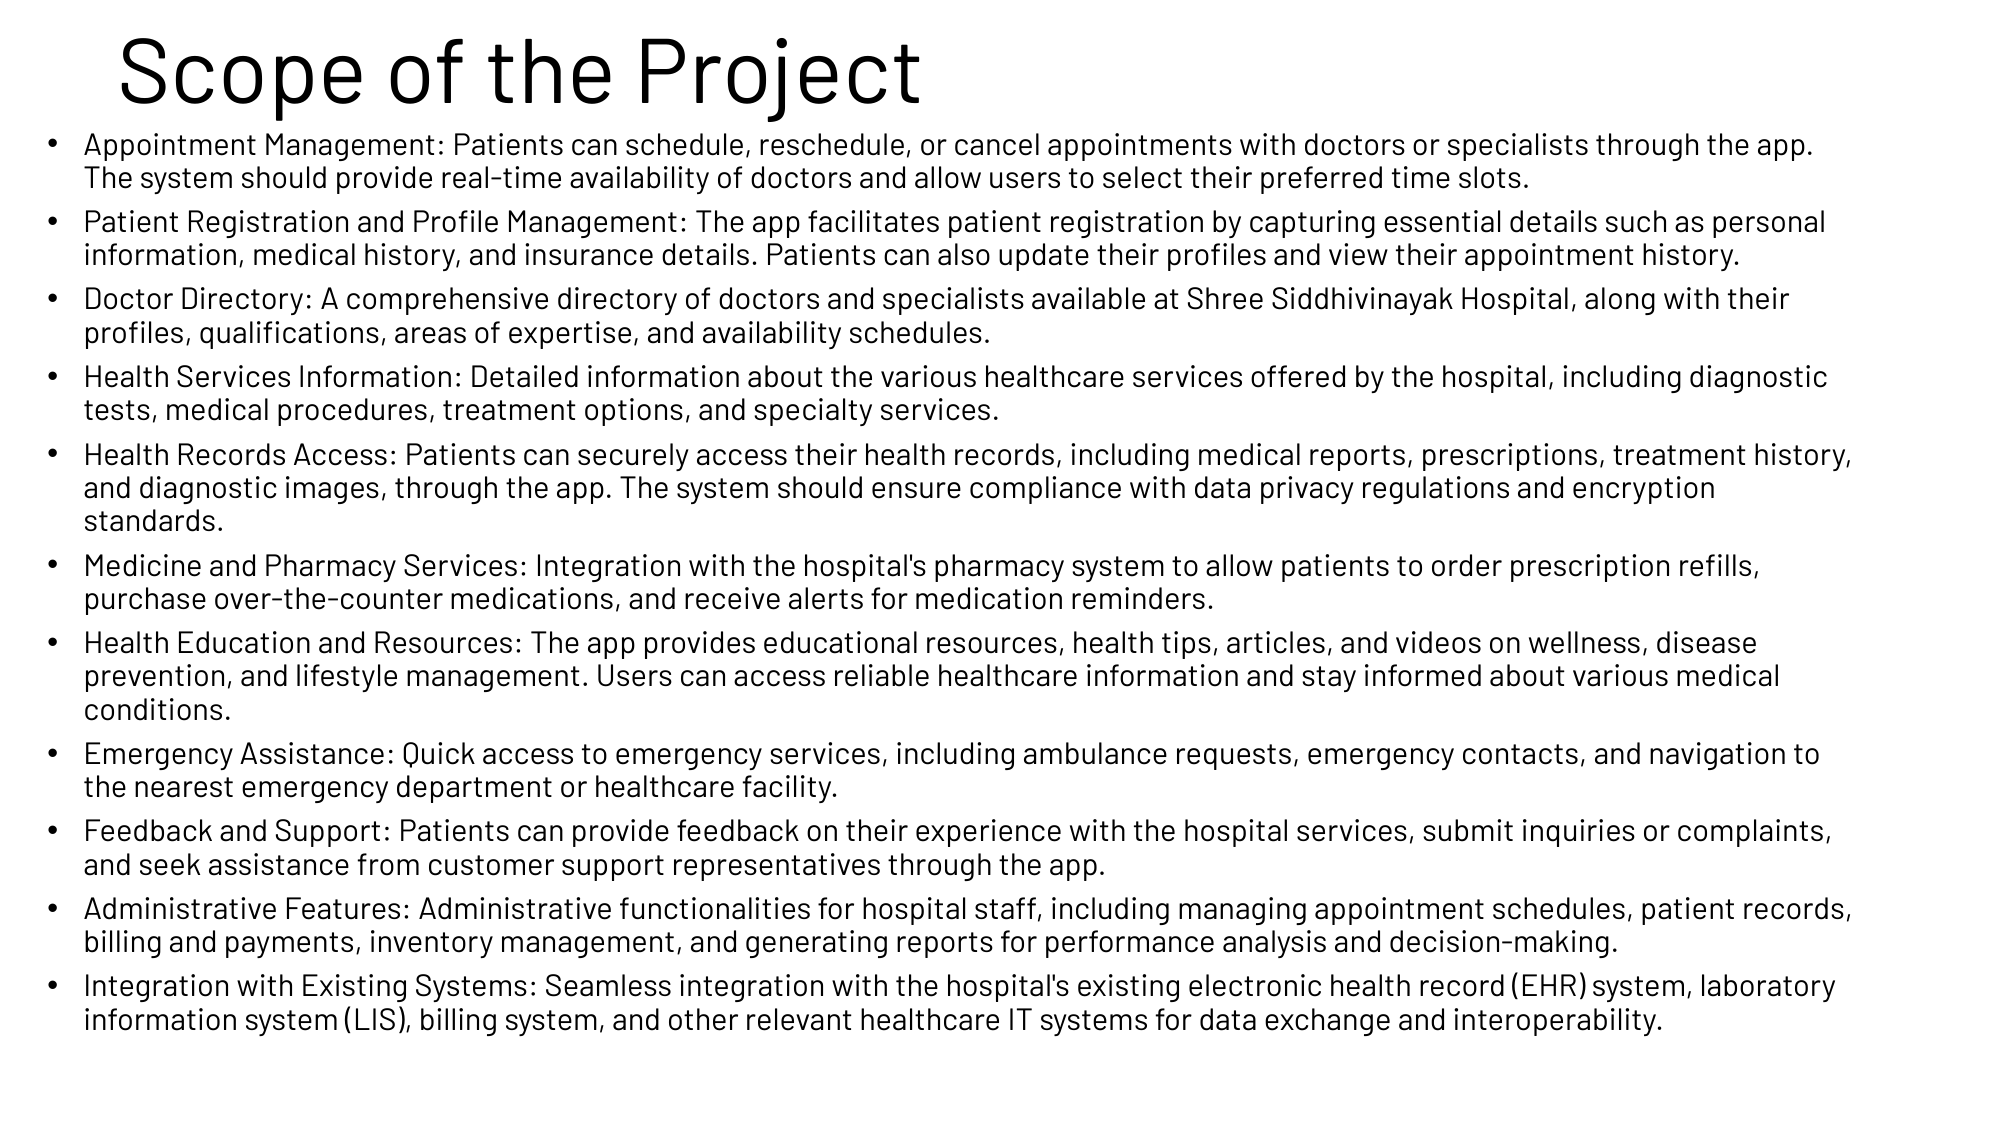

# Scope of the Project
Appointment Management: Patients can schedule, reschedule, or cancel appointments with doctors or specialists through the app. The system should provide real-time availability of doctors and allow users to select their preferred time slots.
Patient Registration and Profile Management: The app facilitates patient registration by capturing essential details such as personal information, medical history, and insurance details. Patients can also update their profiles and view their appointment history.
Doctor Directory: A comprehensive directory of doctors and specialists available at Shree Siddhivinayak Hospital, along with their profiles, qualifications, areas of expertise, and availability schedules.
Health Services Information: Detailed information about the various healthcare services offered by the hospital, including diagnostic tests, medical procedures, treatment options, and specialty services.
Health Records Access: Patients can securely access their health records, including medical reports, prescriptions, treatment history, and diagnostic images, through the app. The system should ensure compliance with data privacy regulations and encryption standards.
Medicine and Pharmacy Services: Integration with the hospital's pharmacy system to allow patients to order prescription refills, purchase over-the-counter medications, and receive alerts for medication reminders.
Health Education and Resources: The app provides educational resources, health tips, articles, and videos on wellness, disease prevention, and lifestyle management. Users can access reliable healthcare information and stay informed about various medical conditions.
Emergency Assistance: Quick access to emergency services, including ambulance requests, emergency contacts, and navigation to the nearest emergency department or healthcare facility.
Feedback and Support: Patients can provide feedback on their experience with the hospital services, submit inquiries or complaints, and seek assistance from customer support representatives through the app.
Administrative Features: Administrative functionalities for hospital staff, including managing appointment schedules, patient records, billing and payments, inventory management, and generating reports for performance analysis and decision-making.
Integration with Existing Systems: Seamless integration with the hospital's existing electronic health record (EHR) system, laboratory information system (LIS), billing system, and other relevant healthcare IT systems for data exchange and interoperability.